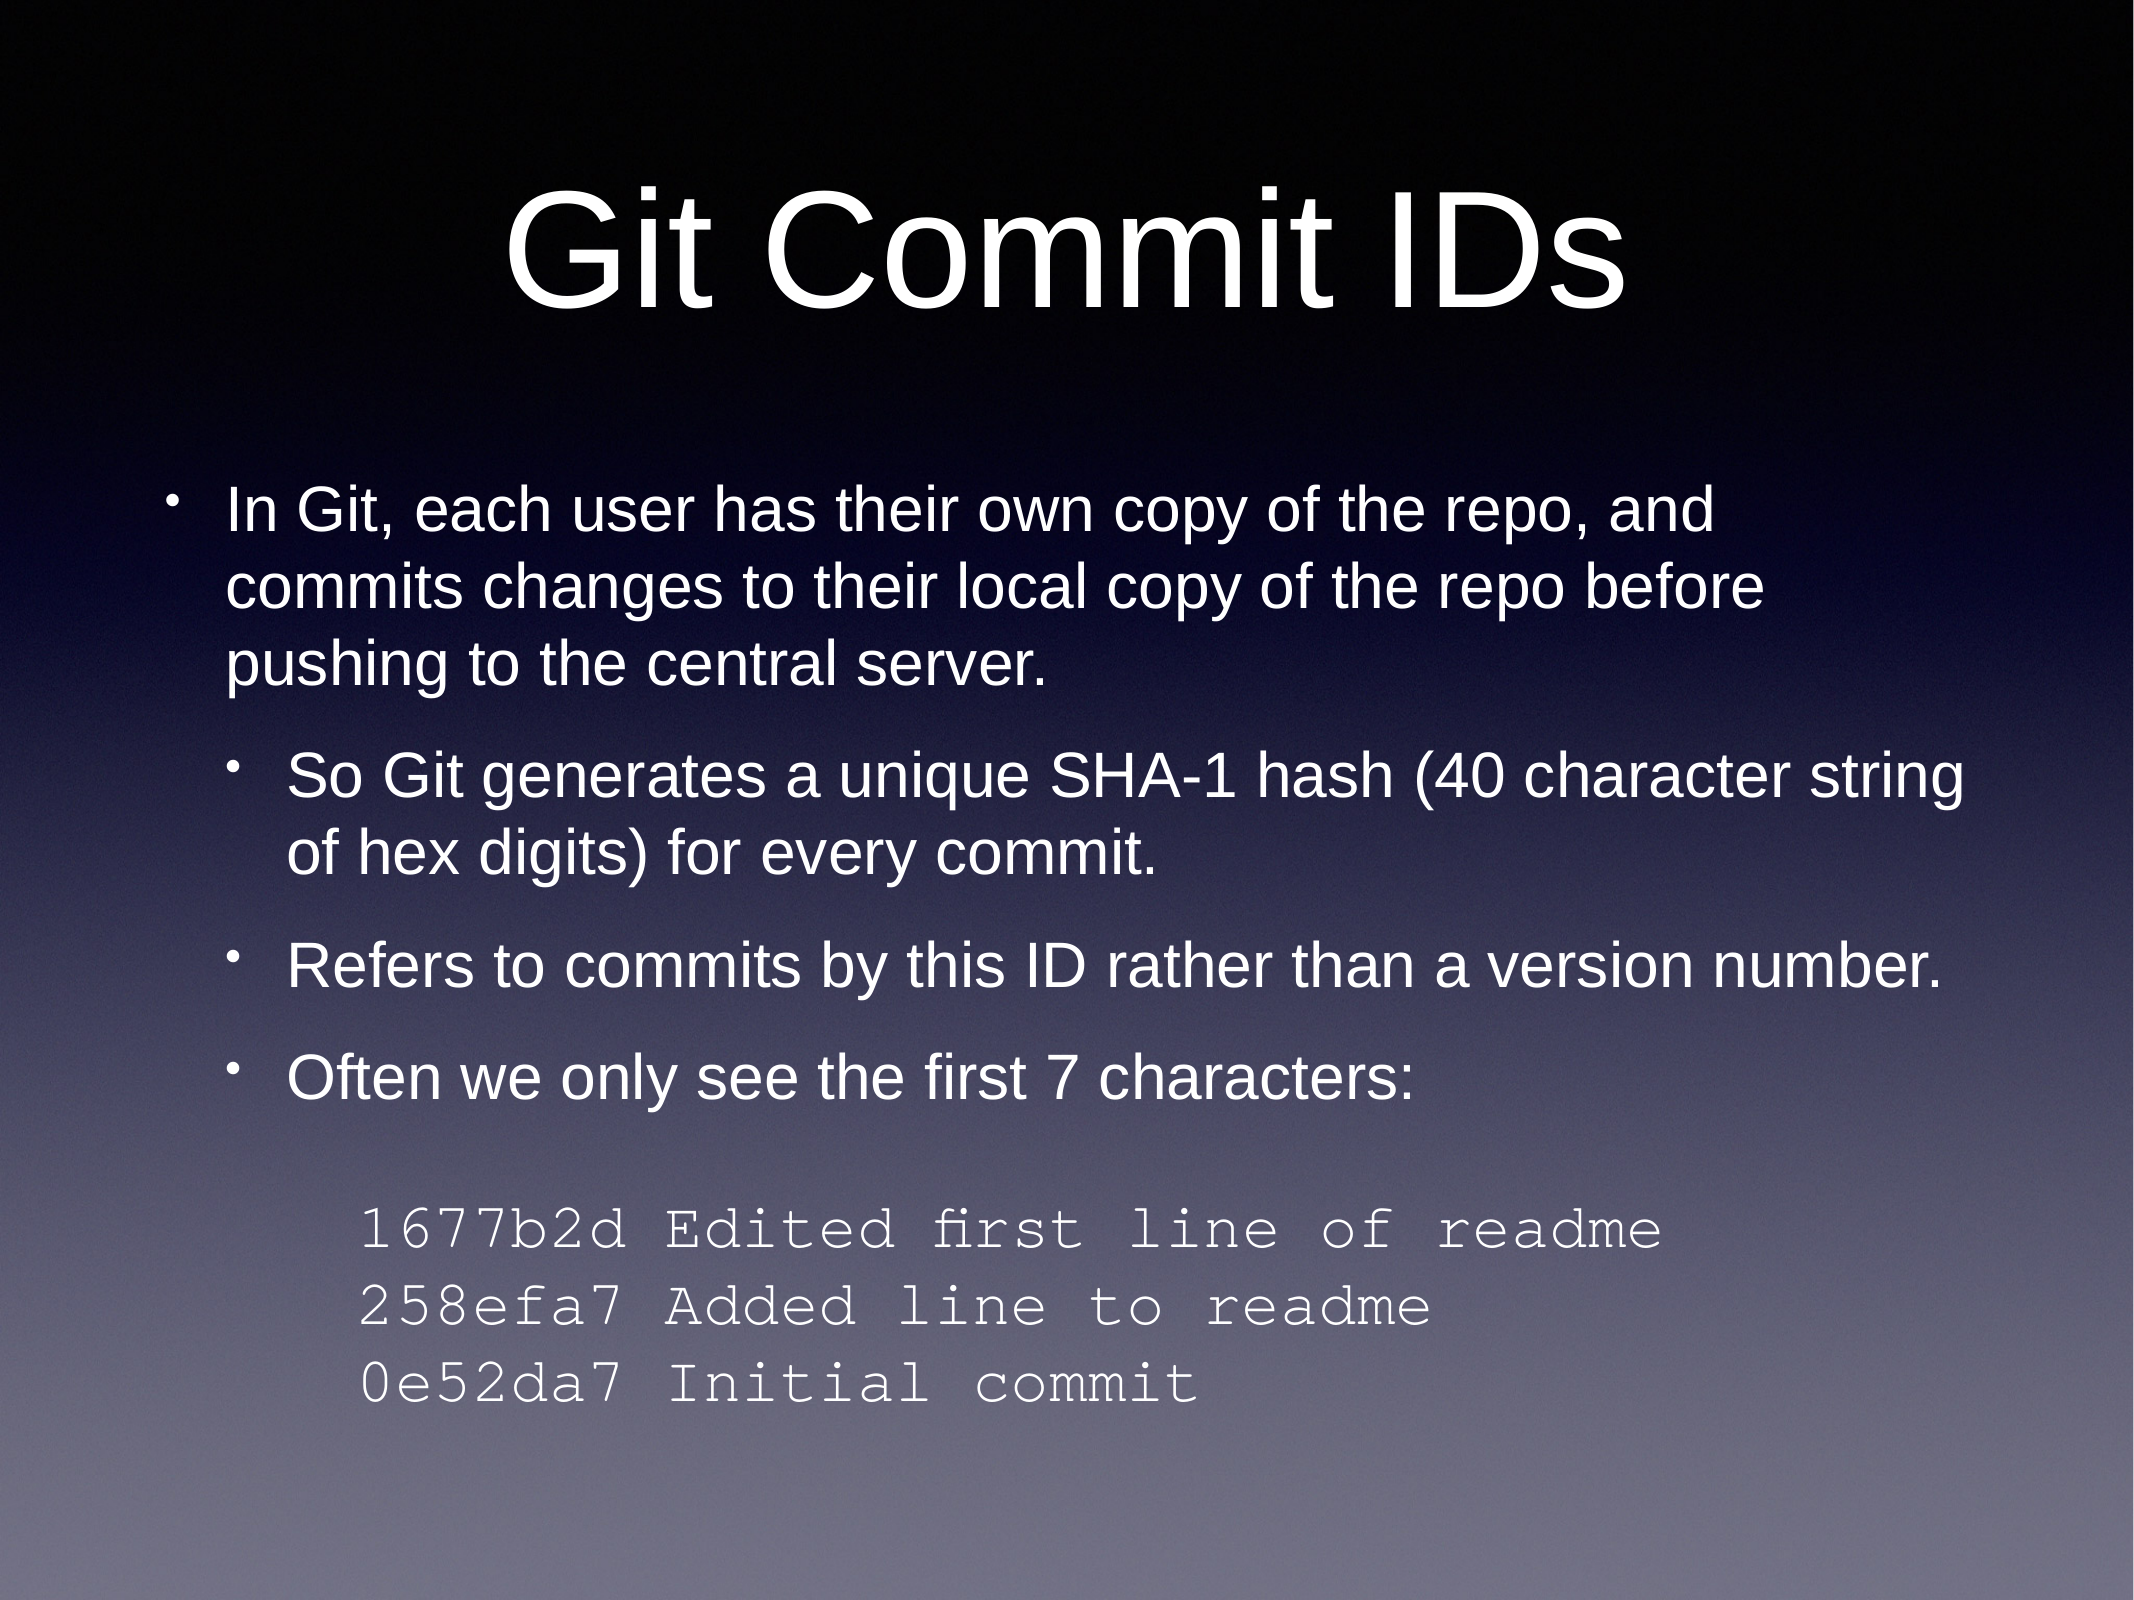

# Git Commit IDs
In Git, each user has their own copy of the repo, and commits changes to their local copy of the repo before pushing to the central server.
So Git generates a unique SHA-1 hash (40 character string of hex digits) for every commit.
Refers to commits by this ID rather than a version number.
Often we only see the first 7 characters:
     1677b2d Edited first line of readme
     258efa7 Added line to readme
     0e52da7 Initial commit